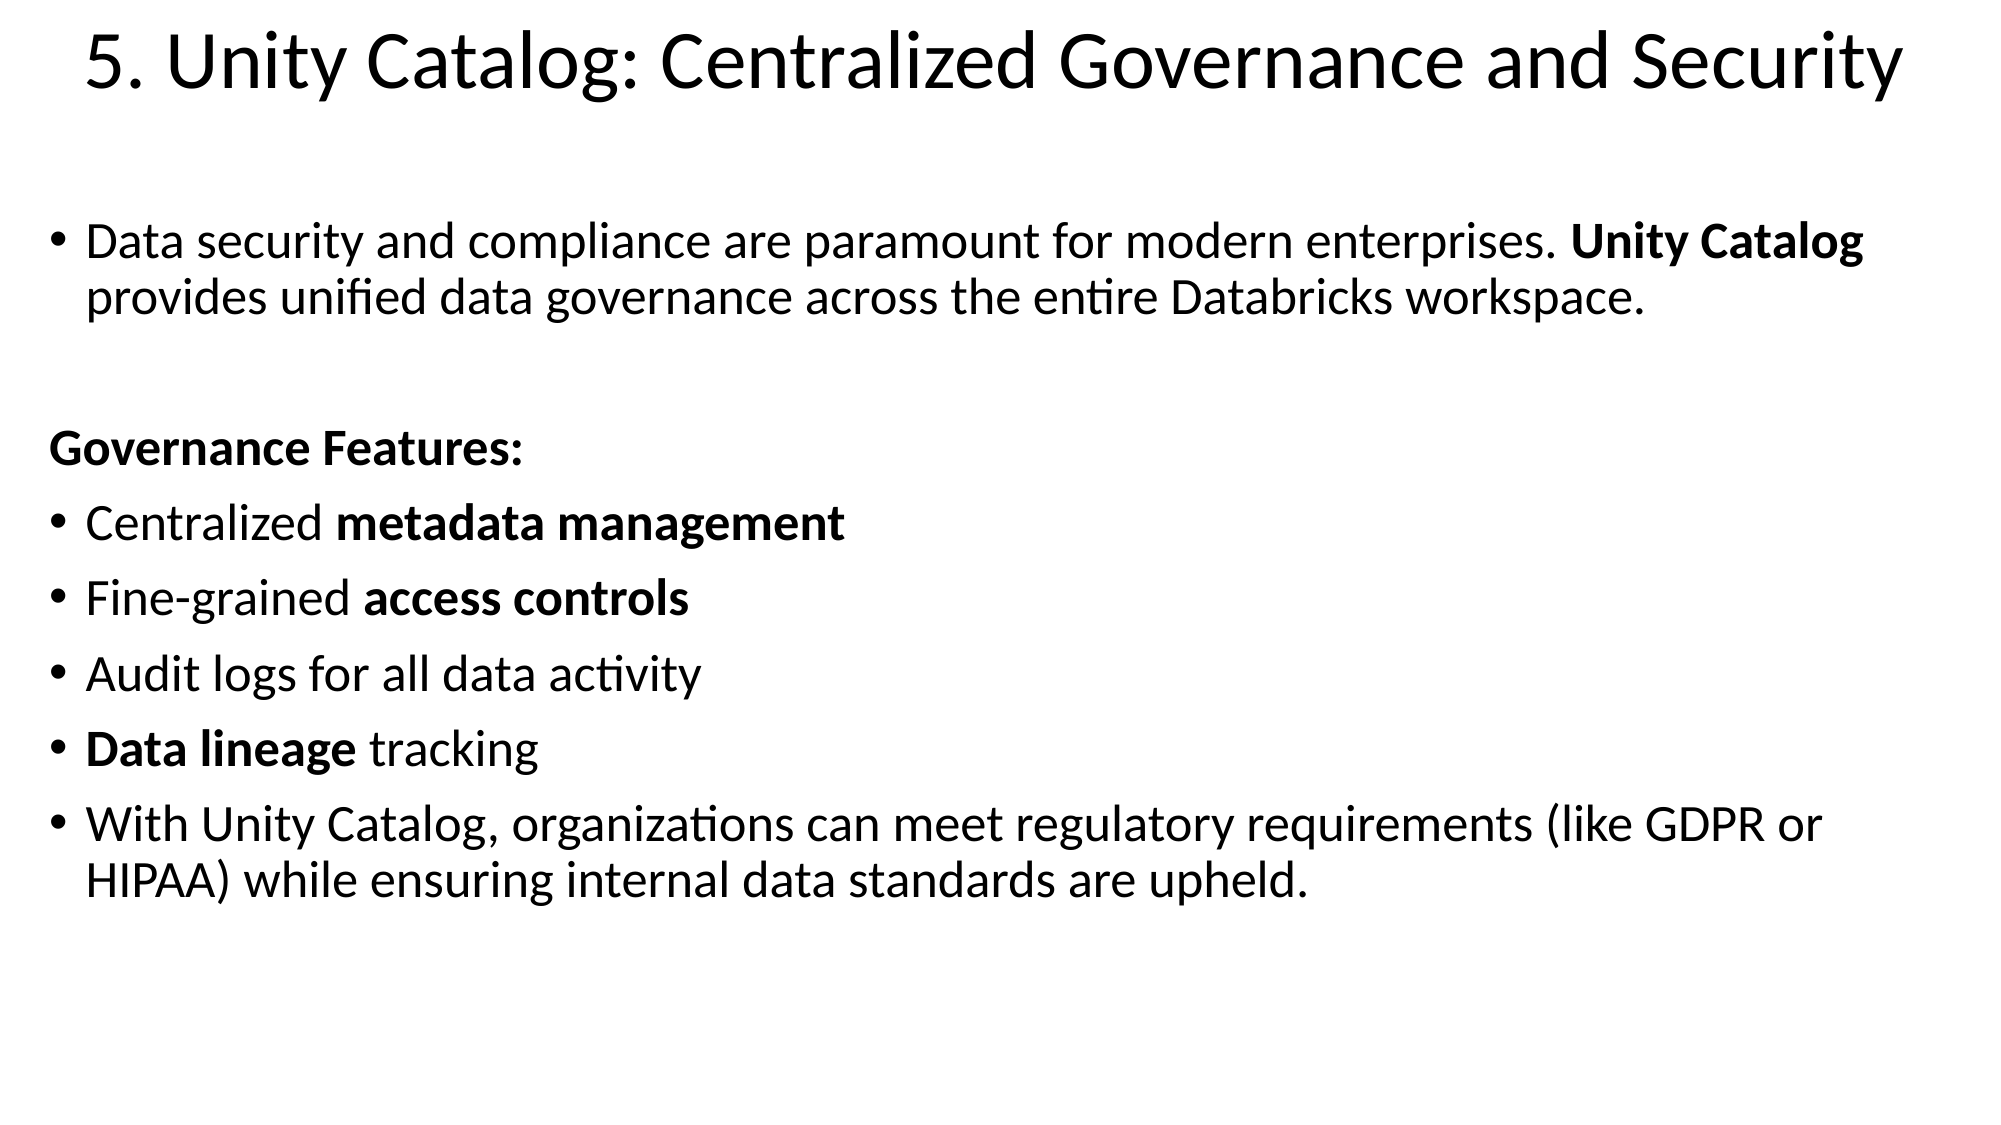

# 5. Unity Catalog: Centralized Governance and Security
Data security and compliance are paramount for modern enterprises. Unity Catalog provides unified data governance across the entire Databricks workspace.

Governance Features:
Centralized metadata management
Fine-grained access controls
Audit logs for all data activity
Data lineage tracking
With Unity Catalog, organizations can meet regulatory requirements (like GDPR or HIPAA) while ensuring internal data standards are upheld.